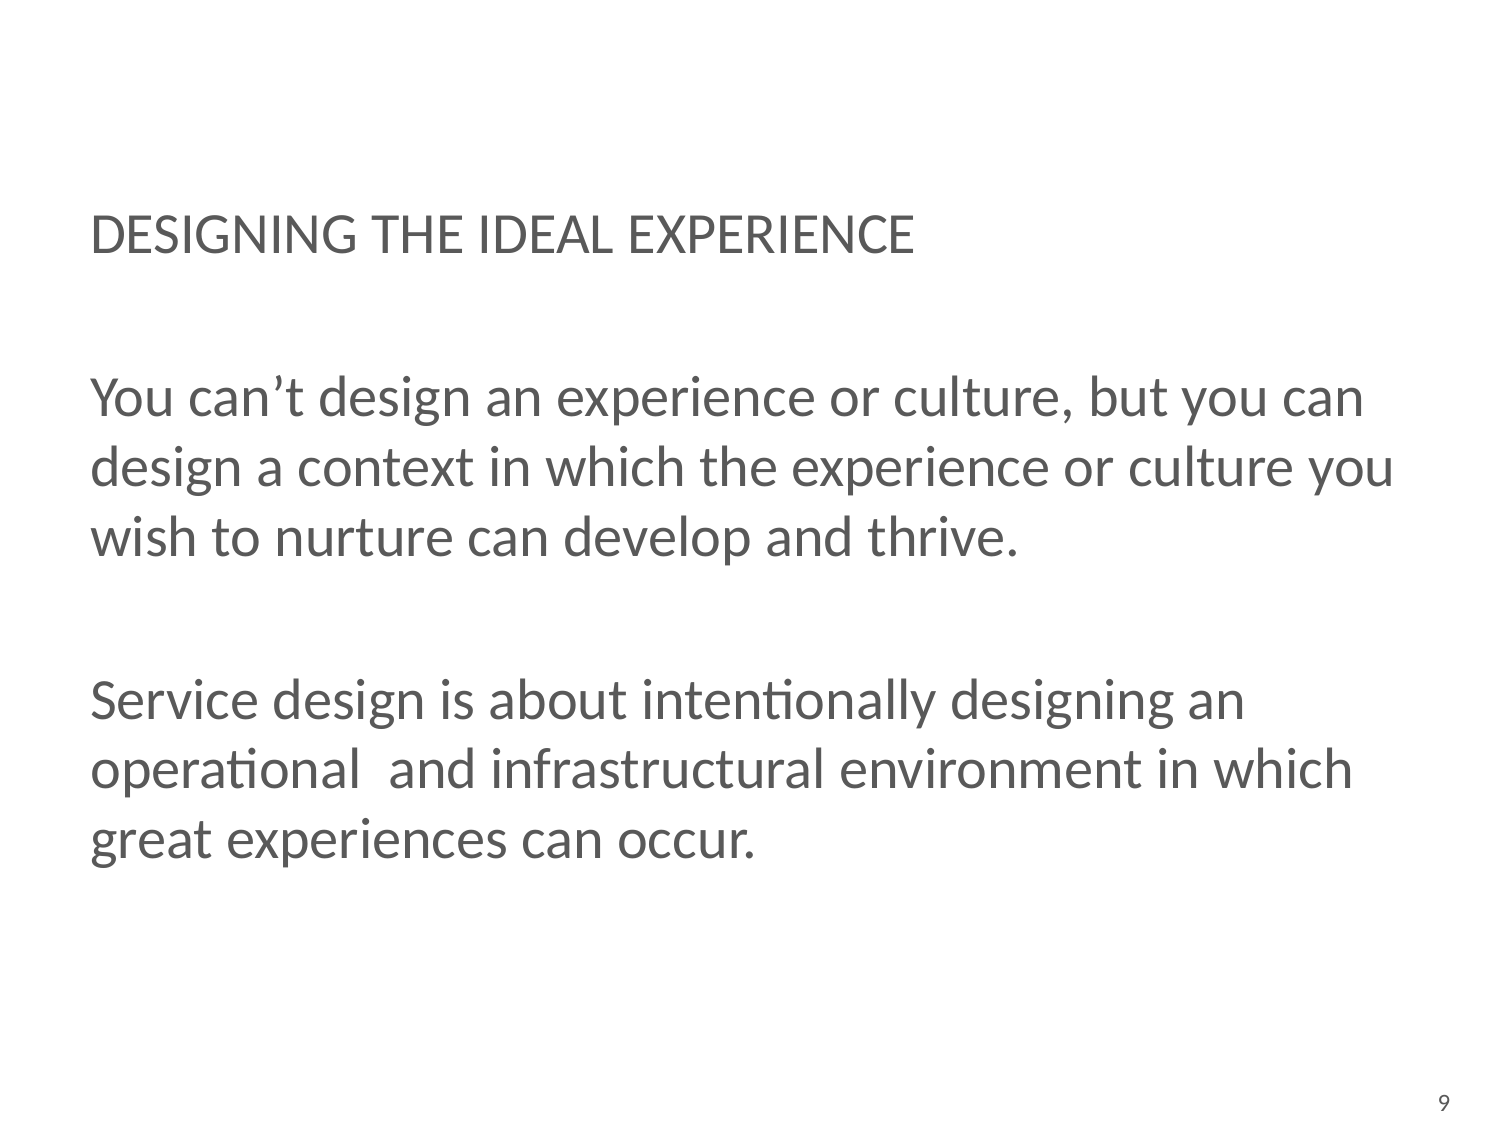

DESIGNING THE IDEAL EXPERIENCE

You can’t design an experience or culture, but you can design a context in which the experience or culture you wish to nurture can develop and thrive.

Service design is about intentionally designing an operational  and infrastructural environment in which great experiences can occur.